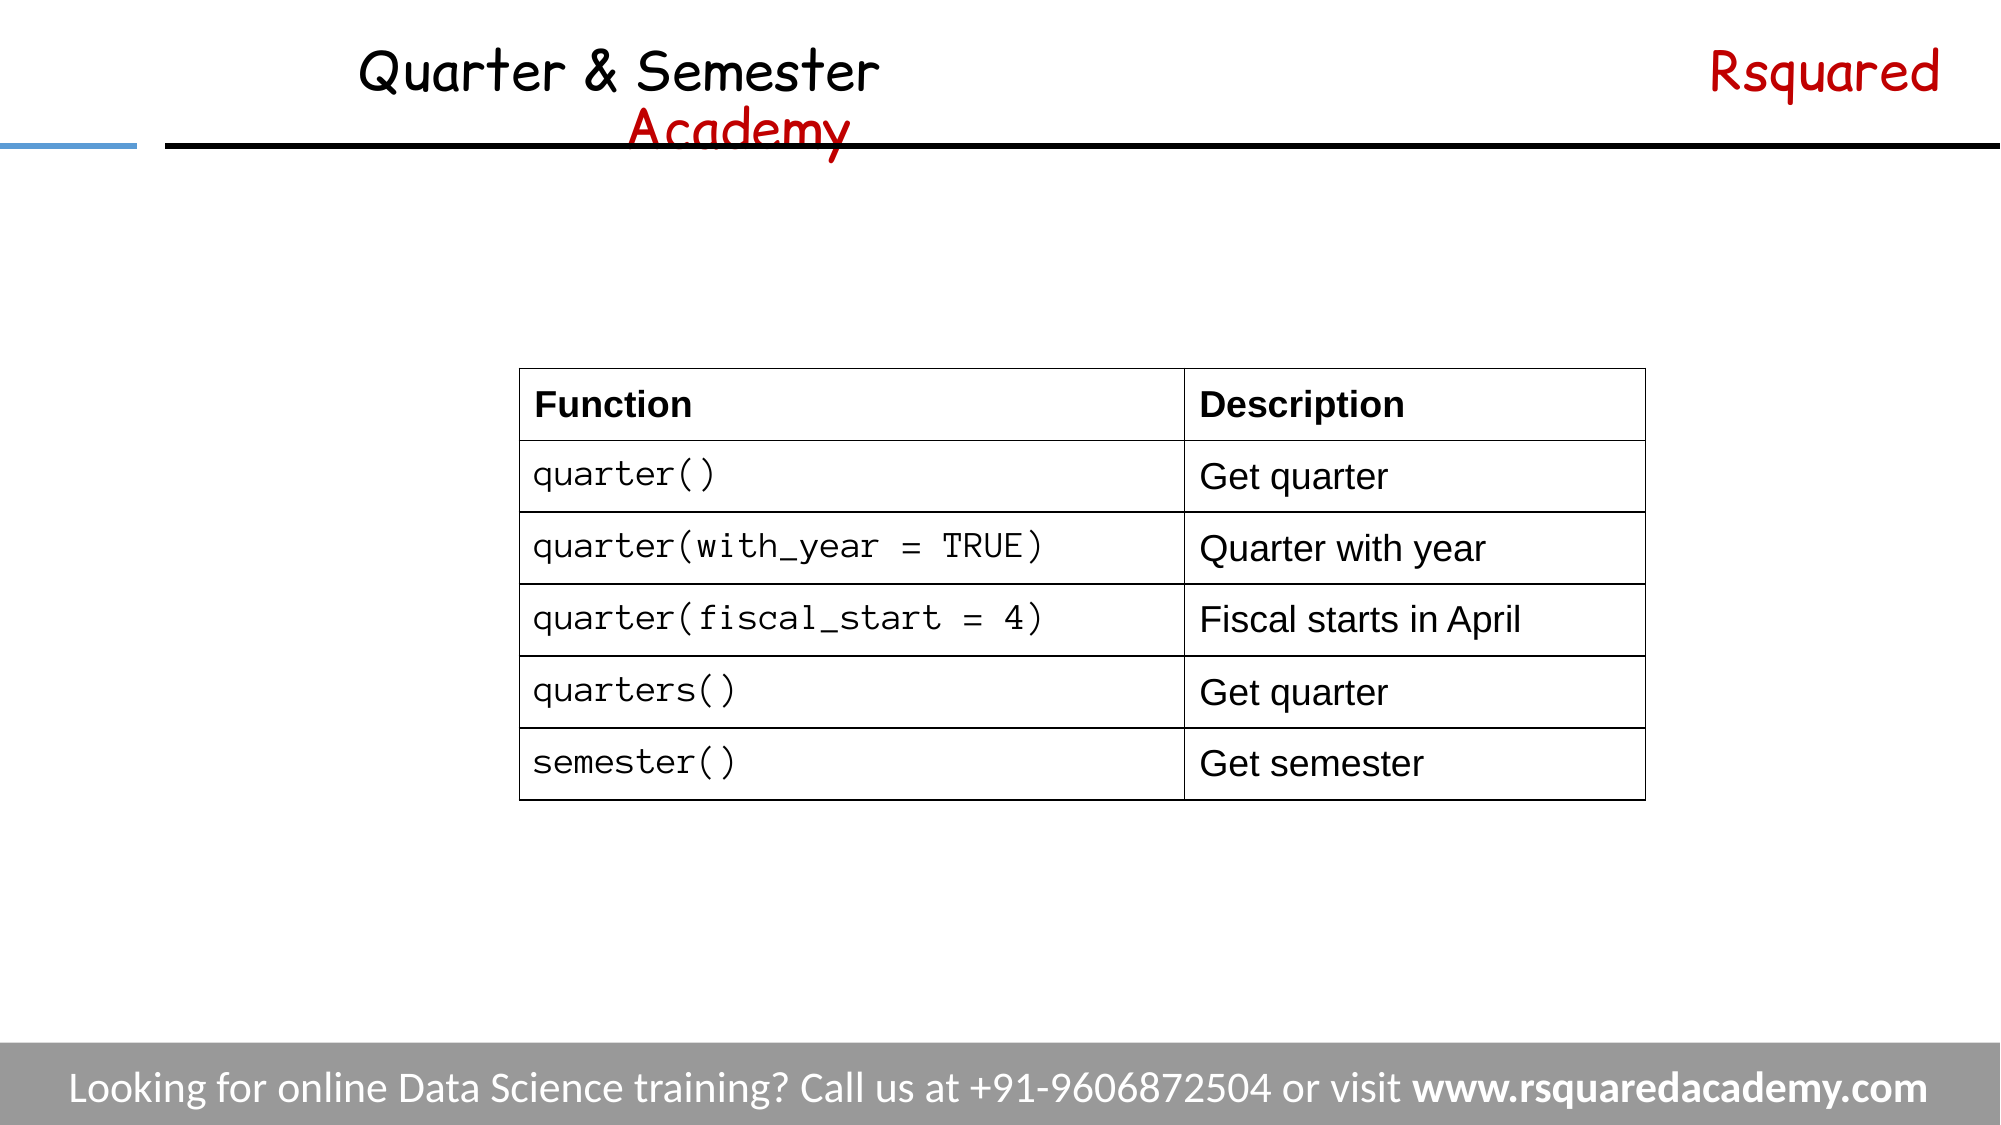

# Quarter & Semester                                                   Rsquared Academy
| Function | Description |
| --- | --- |
| quarter() | Get quarter |
| quarter(with\_year = TRUE) | Quarter with year |
| quarter(fiscal\_start = 4) | Fiscal starts in April |
| quarters() | Get quarter |
| semester() | Get semester |
Looking for online Data Science training? Call us at +91-9606872504 or visit www.rsquaredacademy.com
38